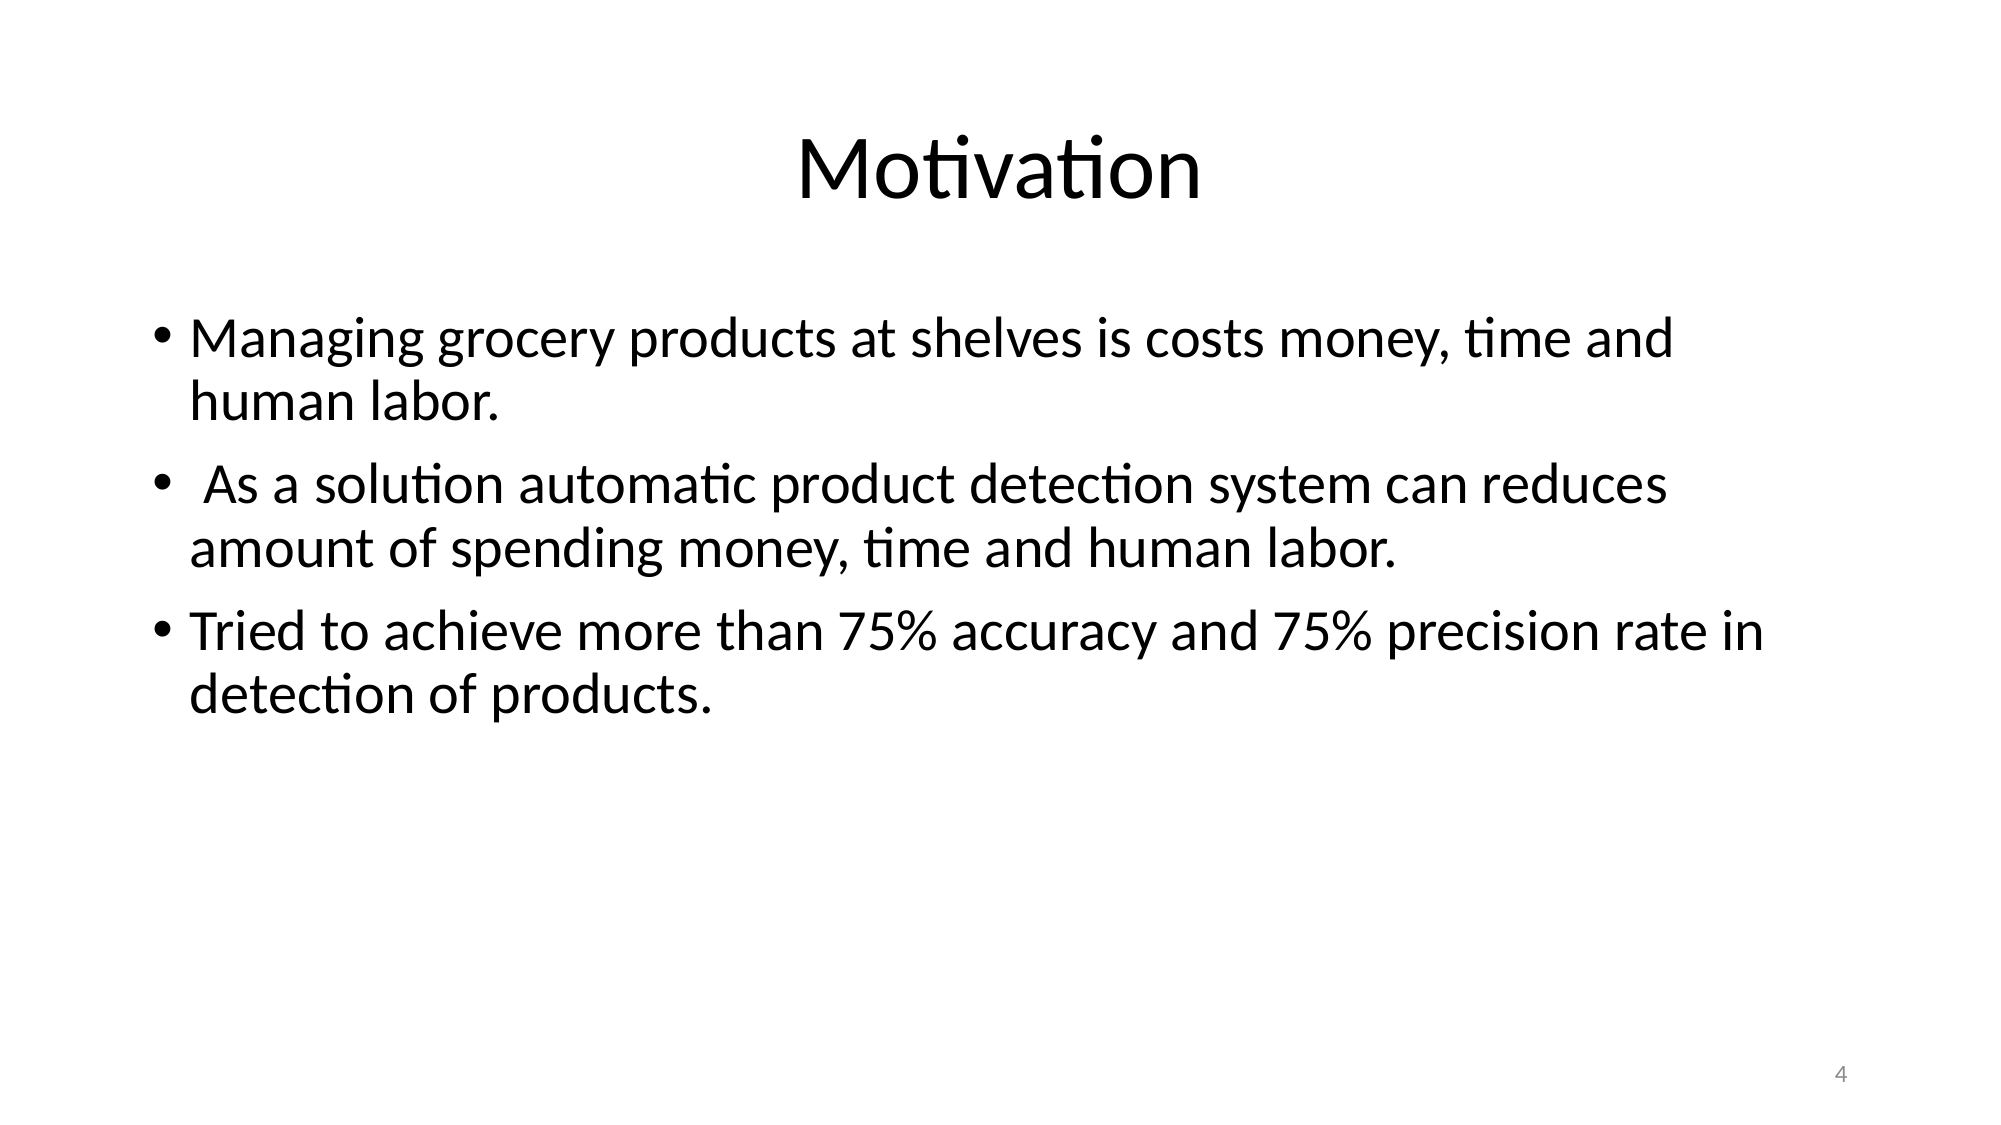

# Motivation
Managing grocery products at shelves is costs money, time and human labor.
 As a solution automatic product detection system can reduces amount of spending money, time and human labor.
Tried to achieve more than 75% accuracy and 75% precision rate in detection of products.
4